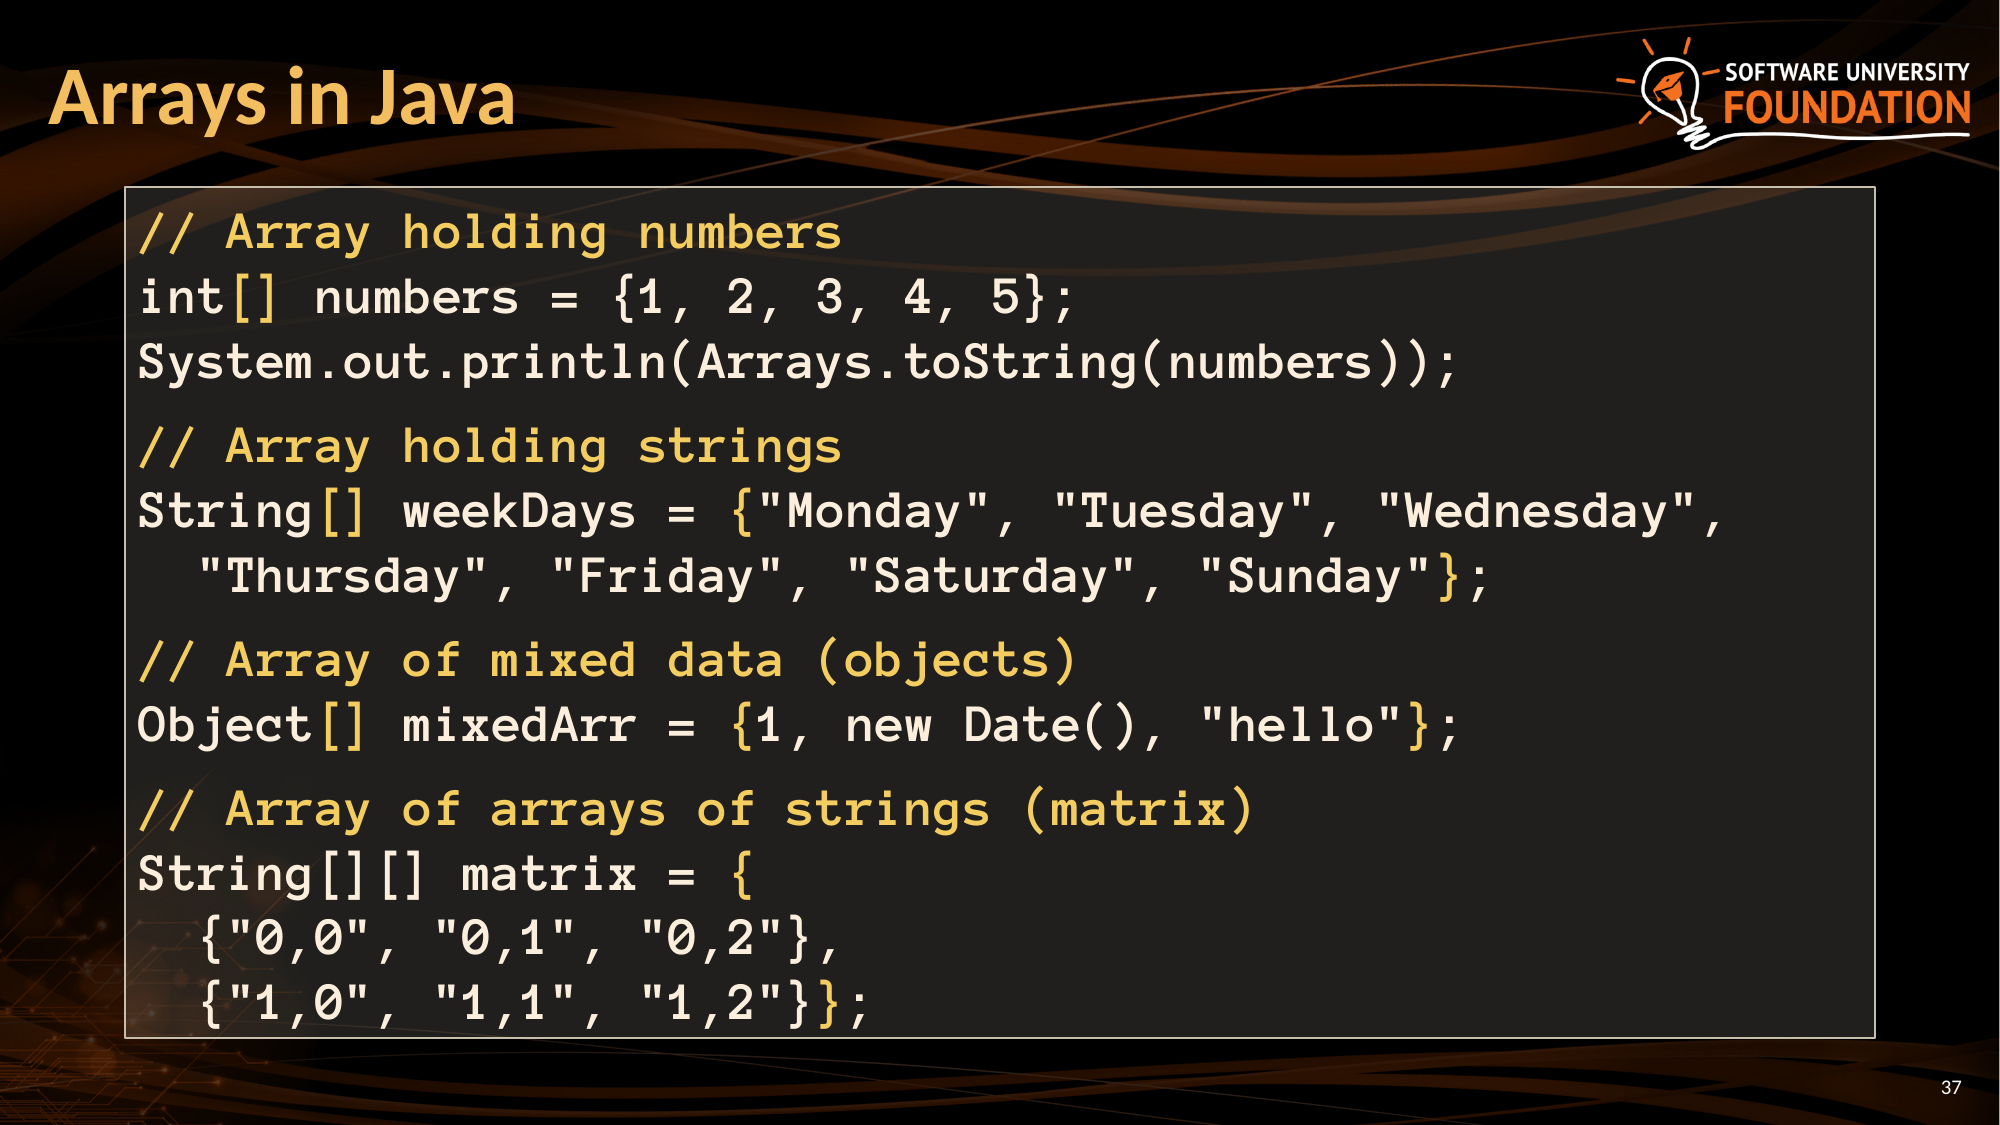

# Arrays in Java
// Array holding numbers
int[] numbers = {1, 2, 3, 4, 5};
System.out.println(Arrays.toString(numbers));
// Array holding strings
String[] weekDays = {"Monday", "Tuesday", "Wednesday",
  "Thursday", "Friday", "Saturday", "Sunday"};
// Array of mixed data (objects)
Object[] mixedArr = {1, new Date(), "hello"};
// Array of arrays of strings (matrix)
String[][] matrix = {
  {"0,0", "0,1", "0,2"},
  {"1,0", "1,1", "1,2"}};
37